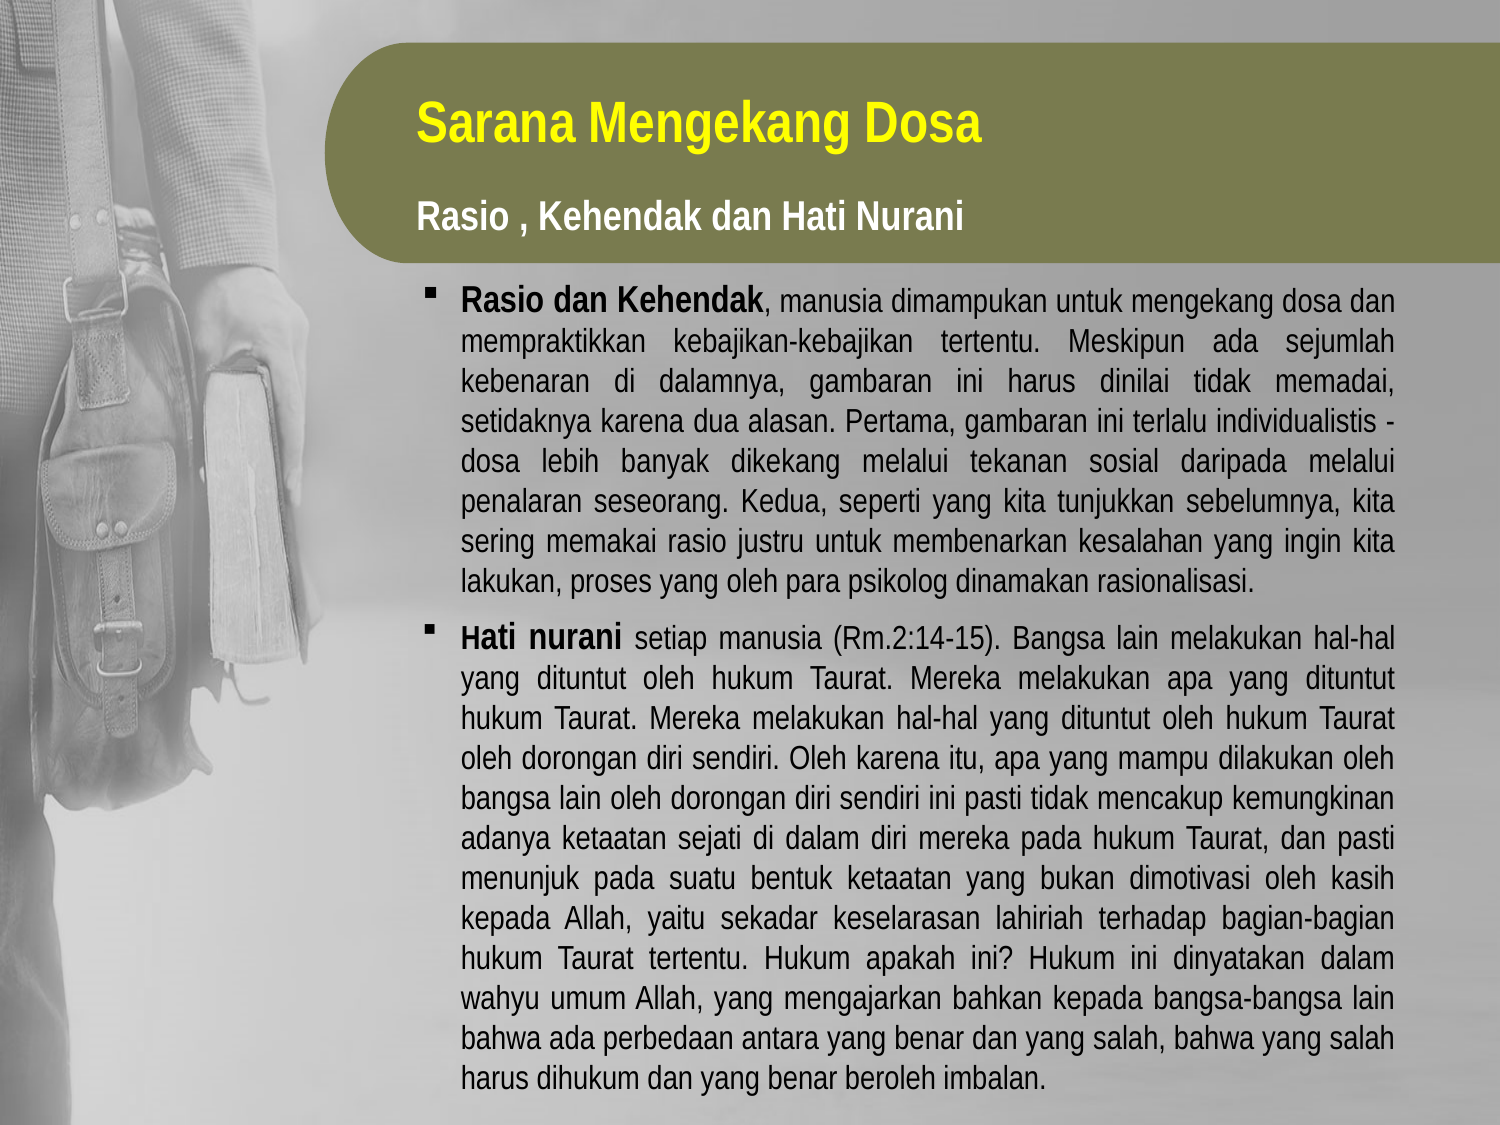

Sarana Mengekang Dosa
Rasio , Kehendak dan Hati Nurani
Rasio dan Kehendak, manusia dimampukan untuk mengekang dosa dan mempraktikkan kebajikan-kebajikan tertentu. Meskipun ada sejumlah kebenaran di dalamnya, gambaran ini harus dinilai tidak memadai, setidaknya karena dua alasan. Pertama, gambaran ini terlalu individualistis - dosa lebih banyak dikekang melalui tekanan sosial daripada melalui penalaran seseorang. Kedua, seperti yang kita tunjukkan sebelumnya, kita sering memakai rasio justru untuk membenarkan kesalahan yang ingin kita lakukan, proses yang oleh para psikolog dinamakan rasionalisasi.
Hati nurani setiap manusia (Rm.2:14-15). Bangsa lain melakukan hal-hal yang dituntut oleh hukum Taurat. Mereka melakukan apa yang dituntut hukum Taurat. Mereka melakukan hal-hal yang dituntut oleh hukum Taurat oleh dorongan diri sendiri. Oleh karena itu, apa yang mampu dilakukan oleh bangsa lain oleh dorongan diri sendiri ini pasti tidak mencakup kemungkinan adanya ketaatan sejati di dalam diri mereka pada hukum Taurat, dan pasti menunjuk pada suatu bentuk ketaatan yang bukan dimotivasi oleh kasih kepada Allah, yaitu sekadar keselarasan lahiriah terhadap bagian-bagian hukum Taurat tertentu. Hukum apakah ini? Hukum ini dinyatakan dalam wahyu umum Allah, yang mengajarkan bahkan kepada bangsa-bangsa lain bahwa ada perbedaan antara yang benar dan yang salah, bahwa yang salah harus dihukum dan yang benar beroleh imbalan.